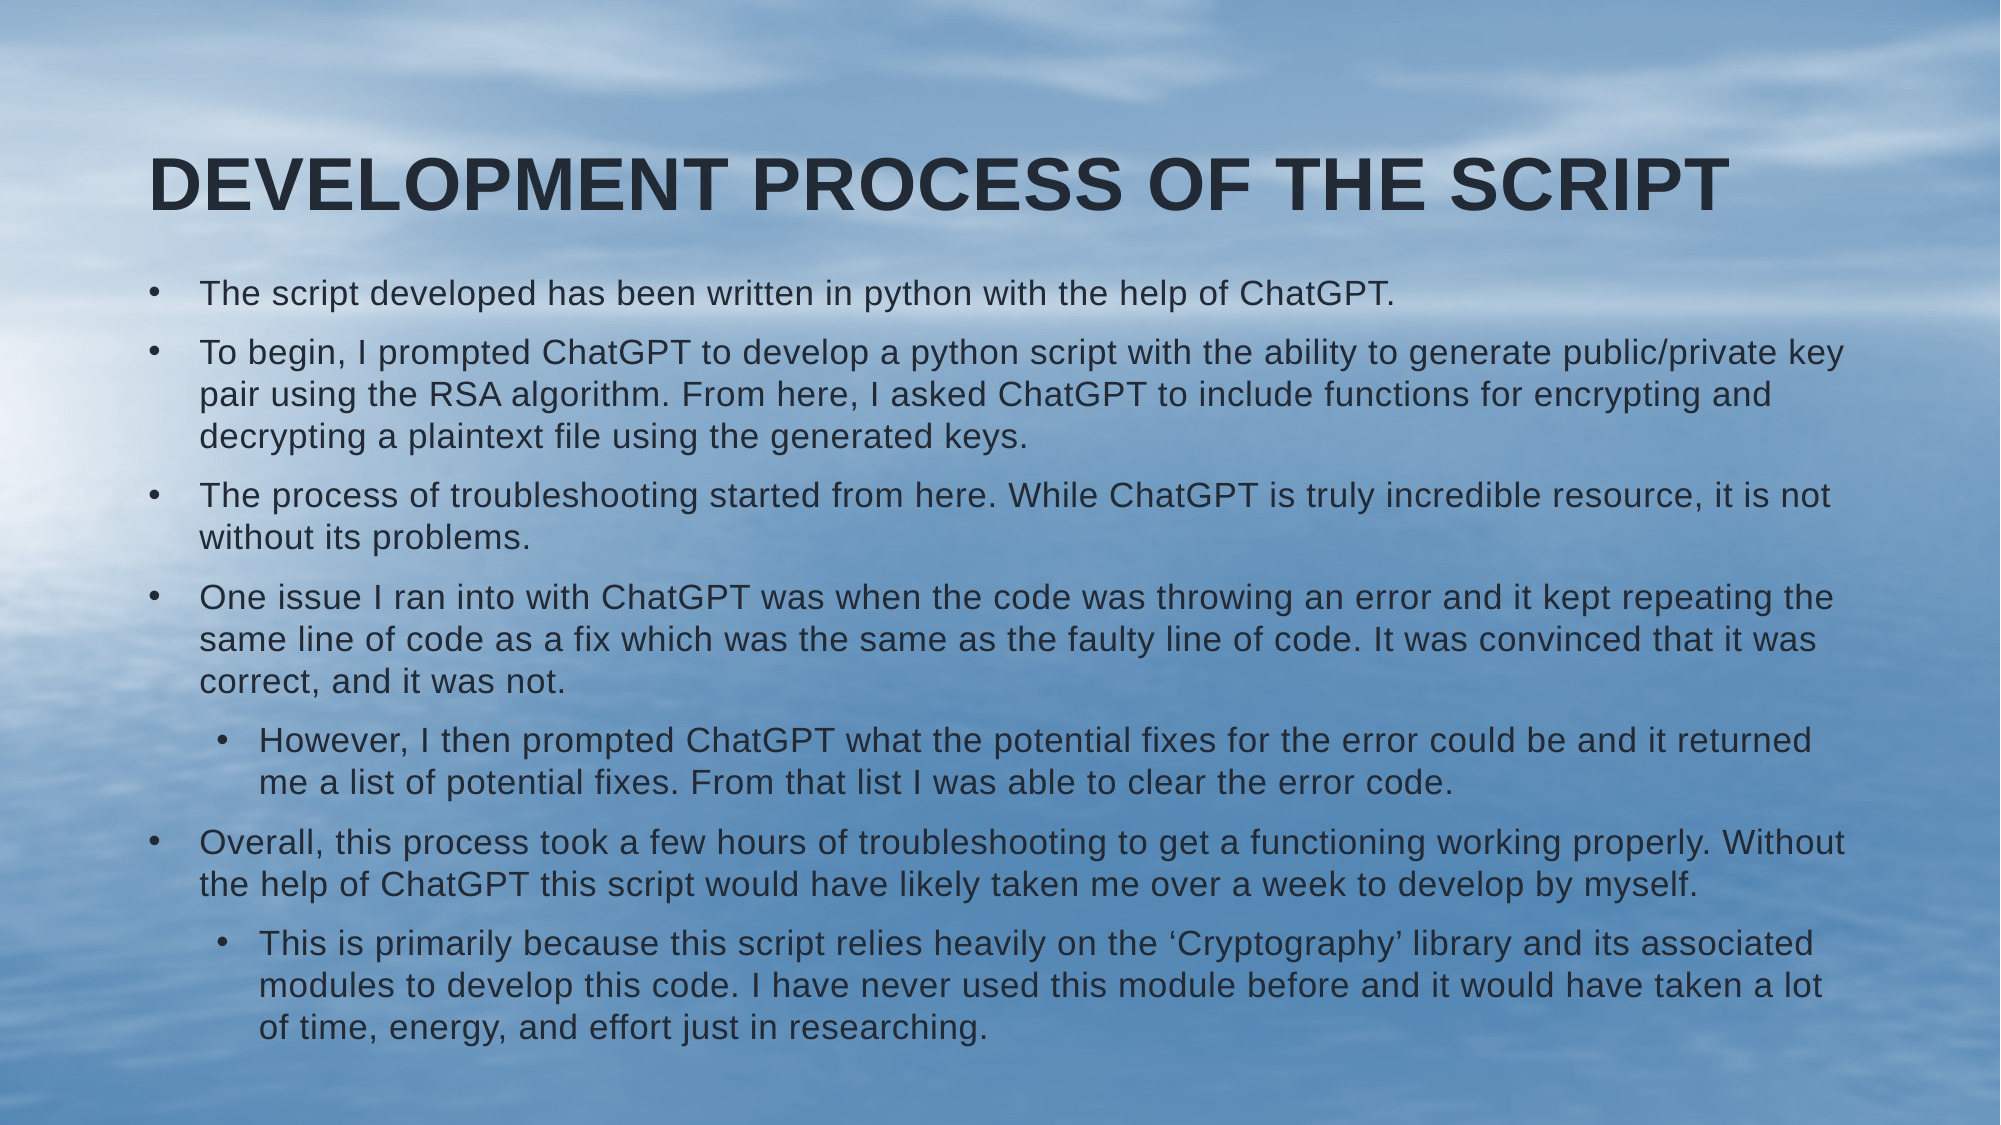

# Development process of the script
The script developed has been written in python with the help of ChatGPT.
To begin, I prompted ChatGPT to develop a python script with the ability to generate public/private key pair using the RSA algorithm. From here, I asked ChatGPT to include functions for encrypting and decrypting a plaintext file using the generated keys.
The process of troubleshooting started from here. While ChatGPT is truly incredible resource, it is not without its problems.
One issue I ran into with ChatGPT was when the code was throwing an error and it kept repeating the same line of code as a fix which was the same as the faulty line of code. It was convinced that it was correct, and it was not.
However, I then prompted ChatGPT what the potential fixes for the error could be and it returned me a list of potential fixes. From that list I was able to clear the error code.
Overall, this process took a few hours of troubleshooting to get a functioning working properly. Without the help of ChatGPT this script would have likely taken me over a week to develop by myself.
This is primarily because this script relies heavily on the ‘Cryptography’ library and its associated modules to develop this code. I have never used this module before and it would have taken a lot of time, energy, and effort just in researching.